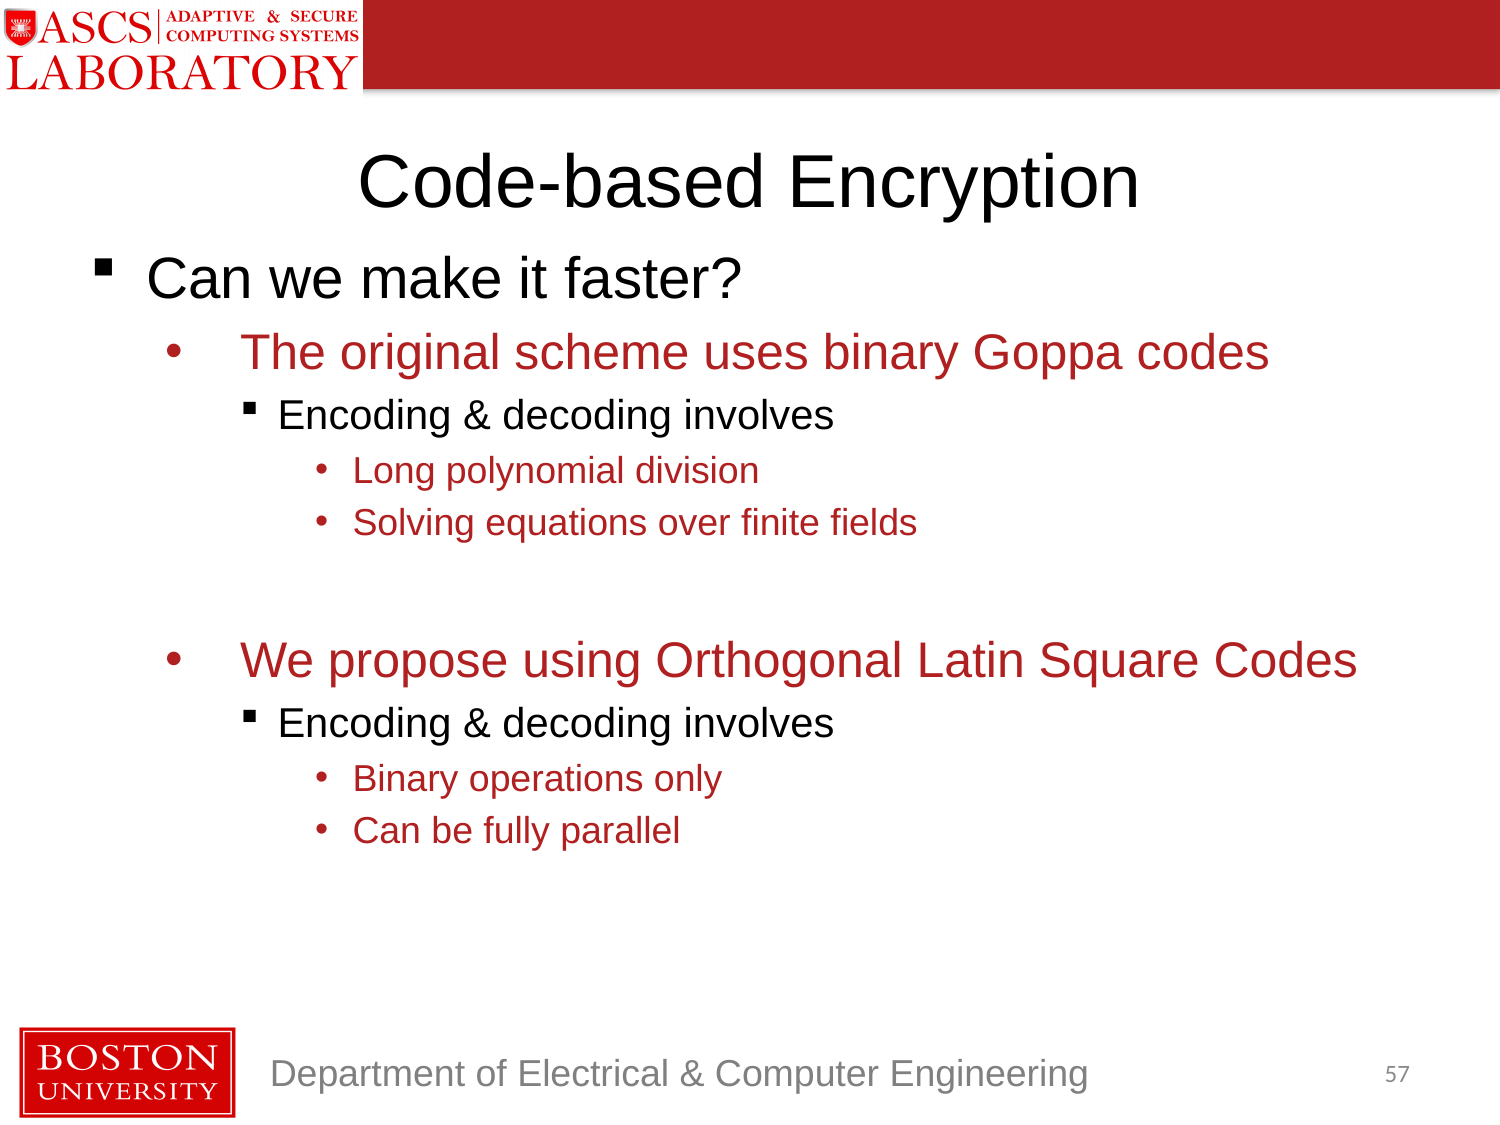

# Code-based Encryption
Can we make it faster?
The original scheme uses binary Goppa codes
Encoding & decoding involves
Long polynomial division
Solving equations over finite fields

We propose using Orthogonal Latin Square Codes
Encoding & decoding involves
Binary operations only
Can be fully parallel

57